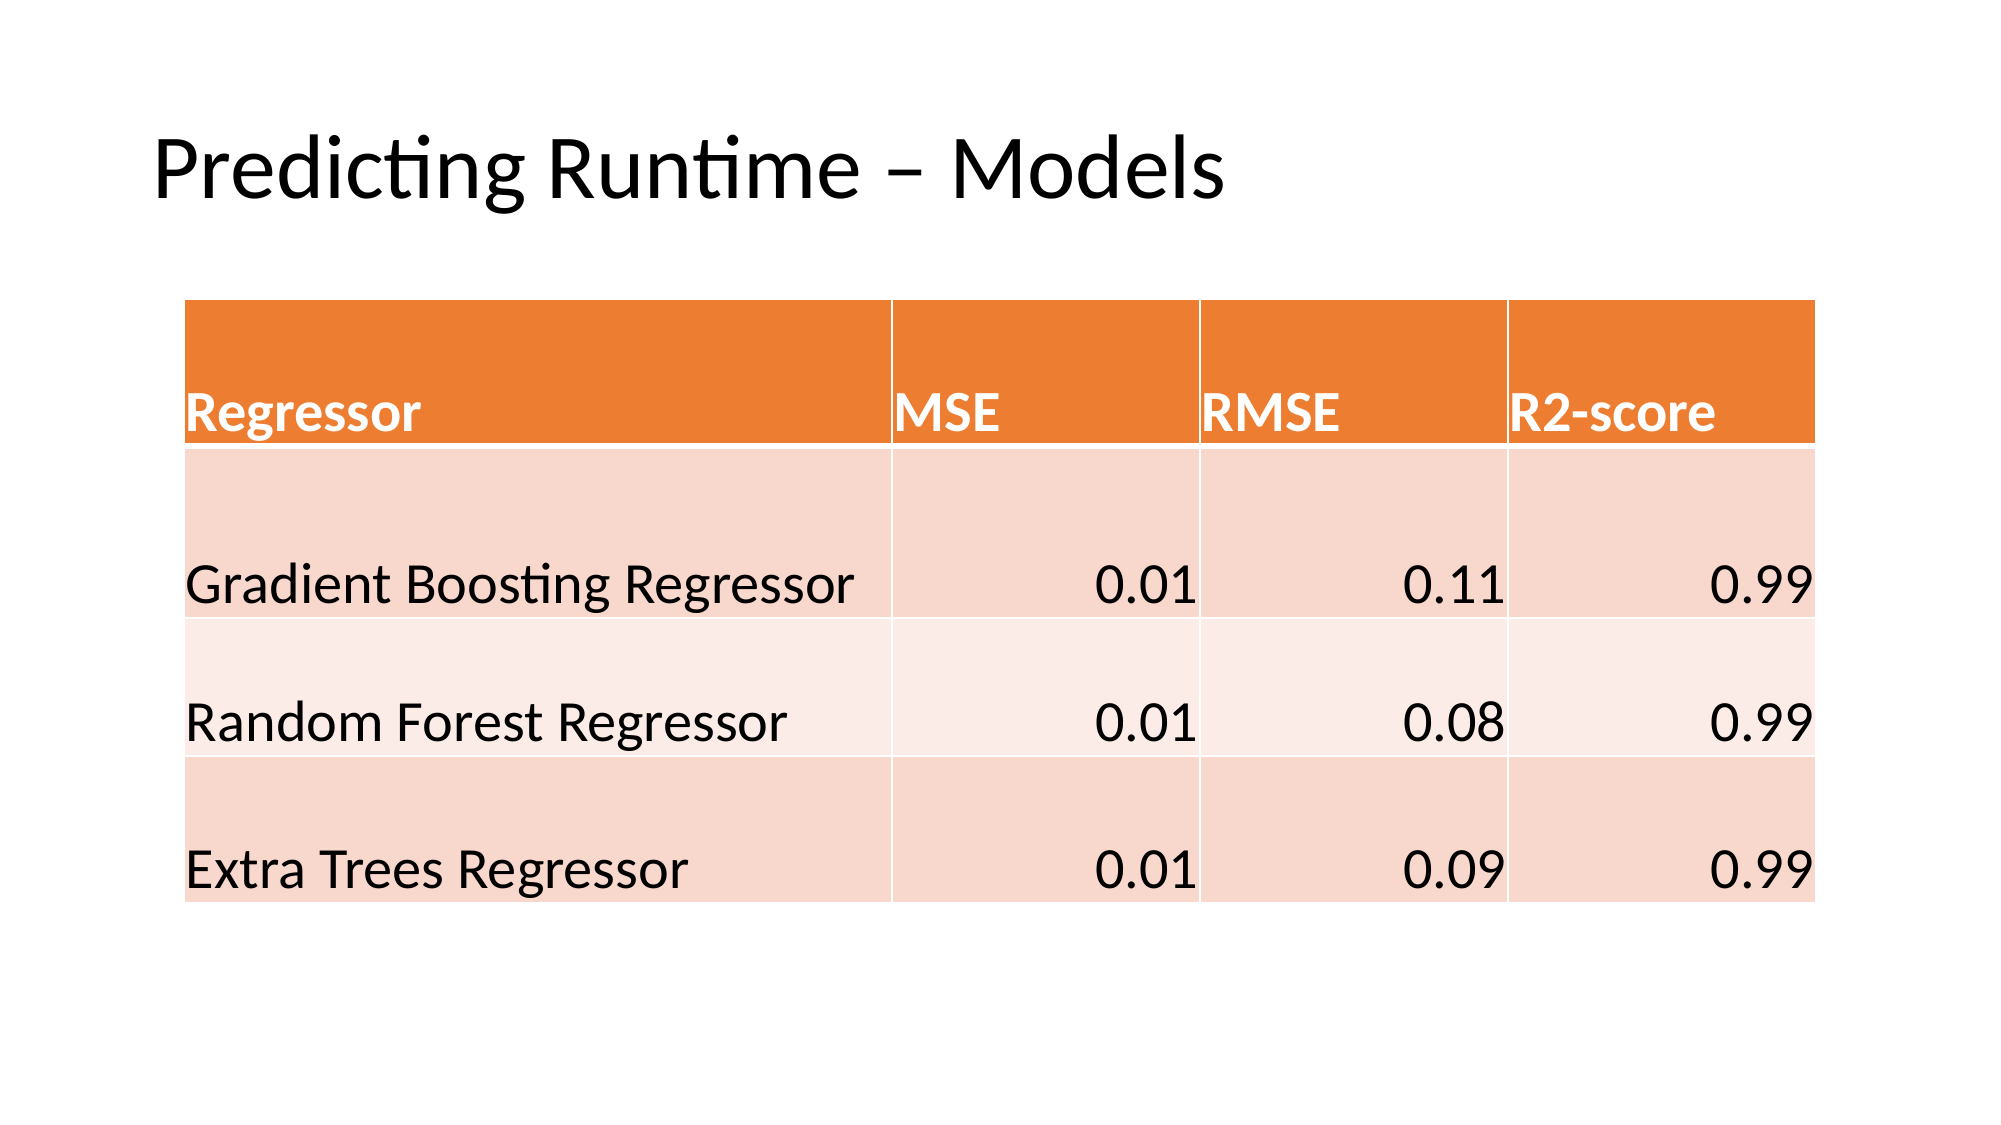

# Predicting Runtime – Models

| Regressor | MSE | RMSE | R2-score |
| --- | --- | --- | --- |
| Gradient Boosting Regressor | 0.01 | 0.11 | 0.99 |
| Random Forest Regressor | 0.01 | 0.08 | 0.99 |
| Extra Trees Regressor | 0.01 | 0.09 | 0.99 |